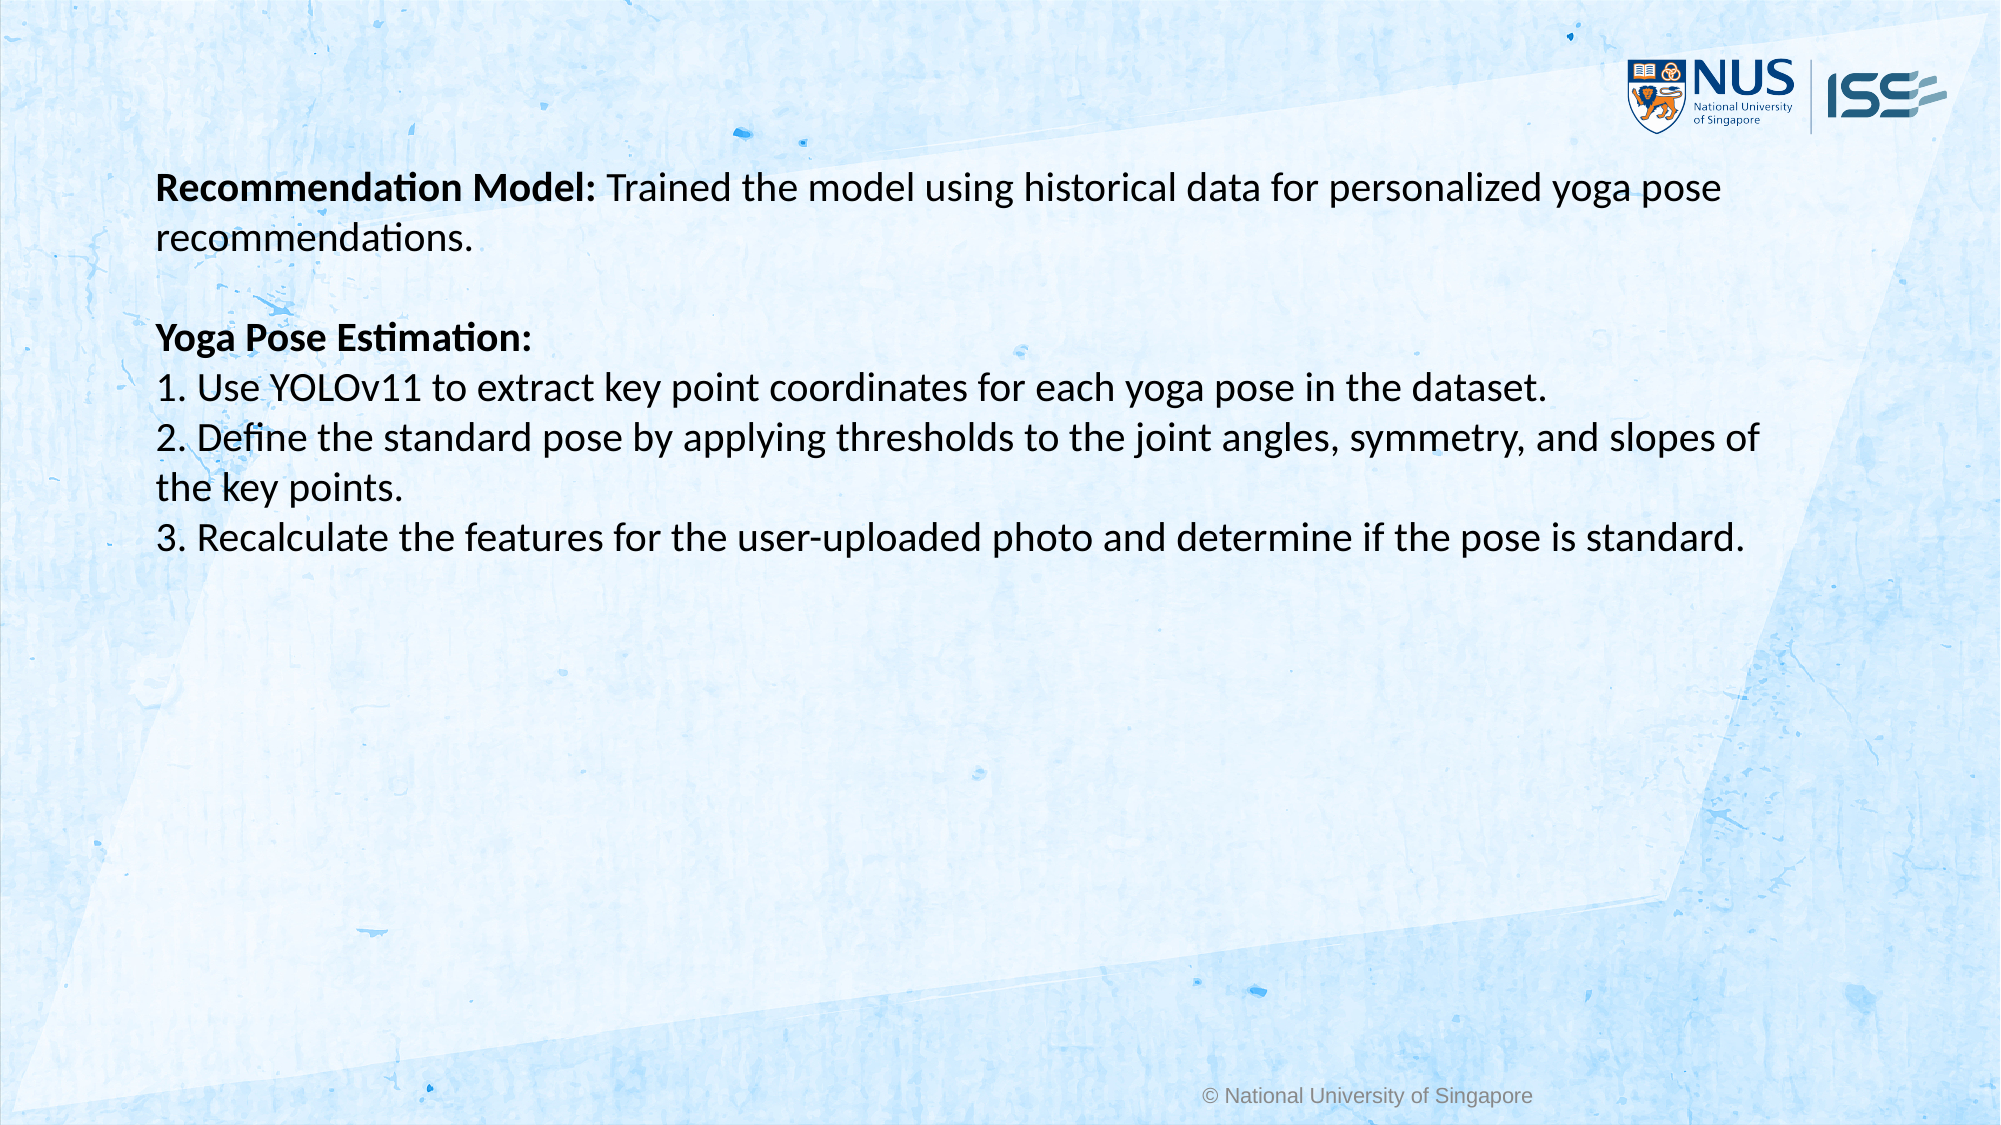

Recommendation Model: Trained the model using historical data for personalized yoga pose recommendations.

Yoga Pose Estimation:
1. Use YOLOv11 to extract key point coordinates for each yoga pose in the dataset.
2. Define the standard pose by applying thresholds to the joint angles, symmetry, and slopes of the key points.
3. Recalculate the features for the user-uploaded photo and determine if the pose is standard.

© National University of Singapore
24